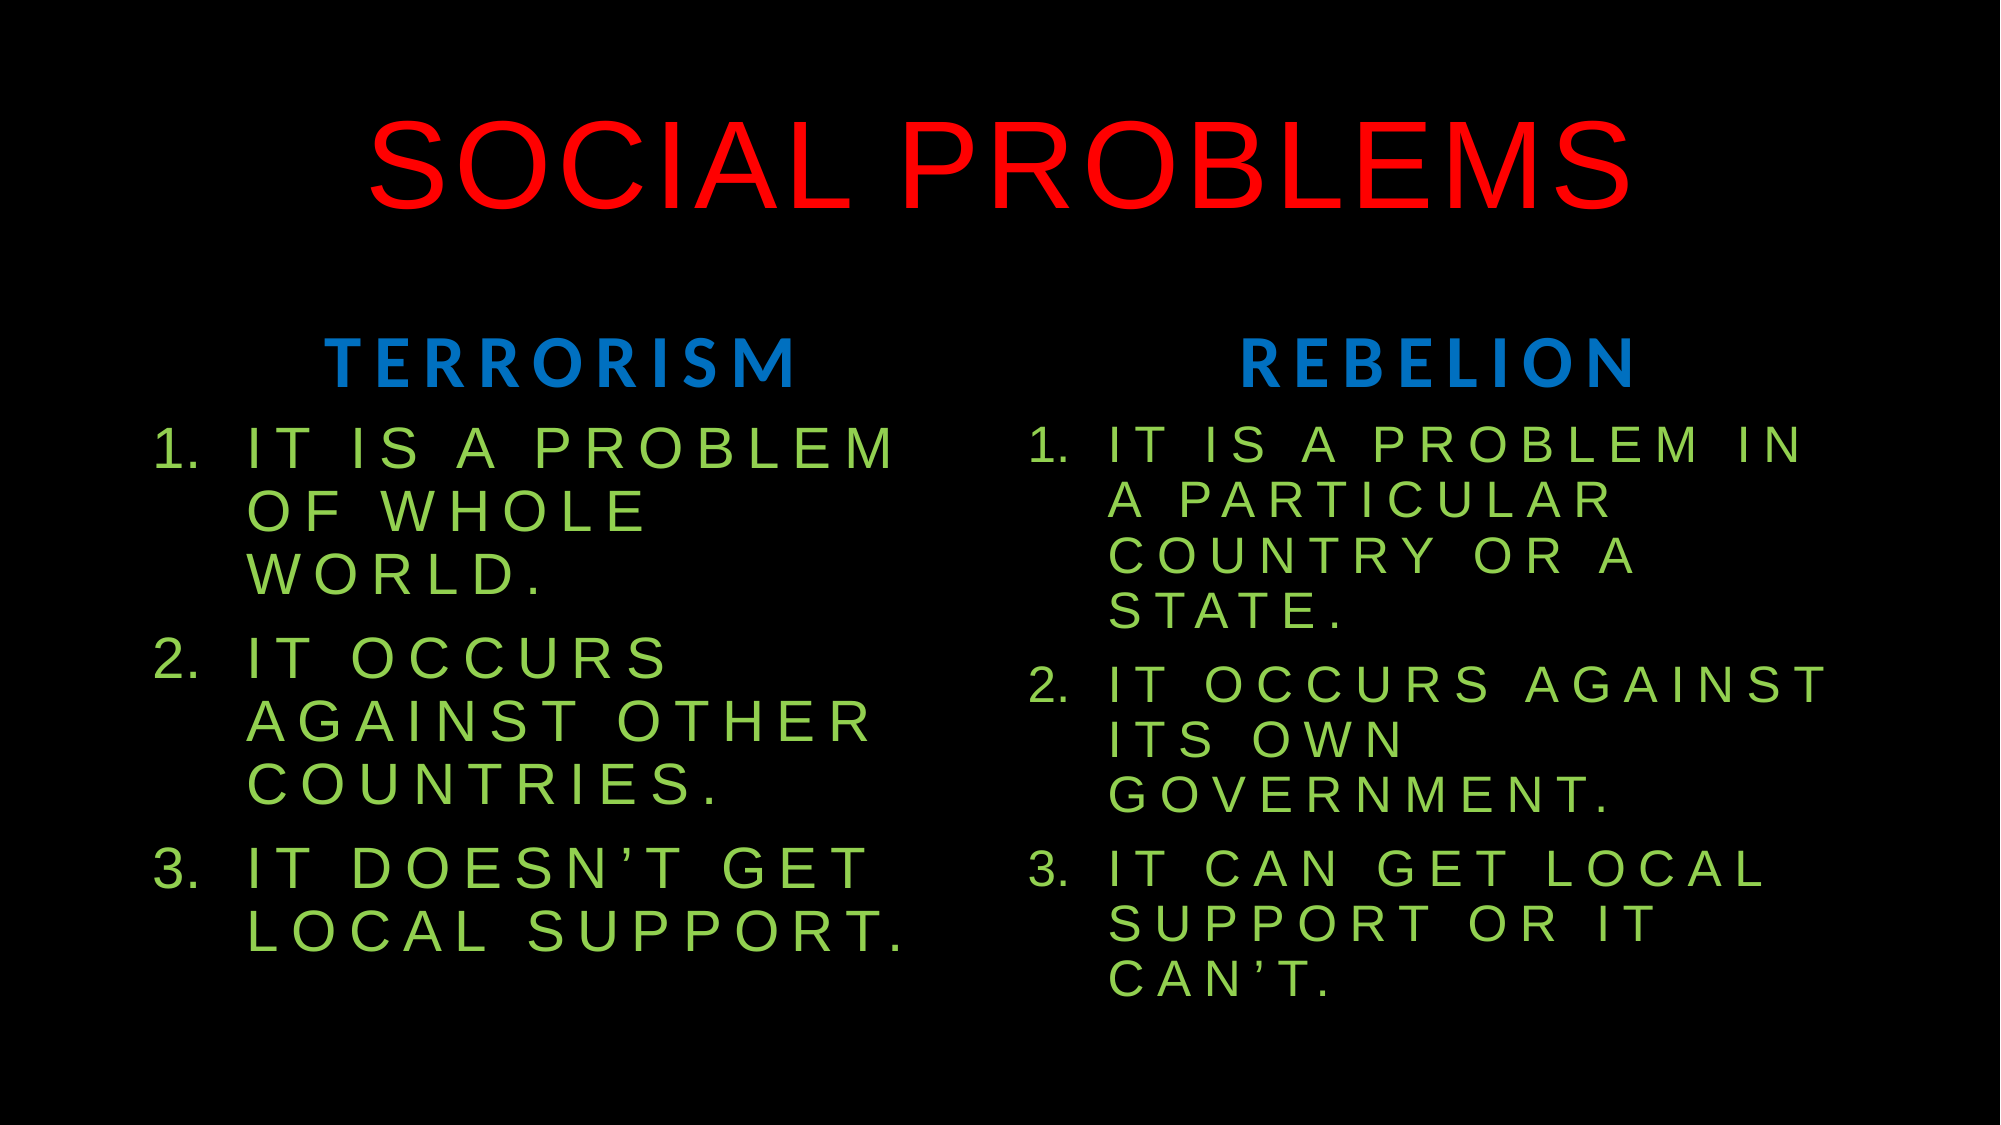

# SOCIAL PROBLEMS
TERRORISM
REBELION
IT IS A PROBLEM OF WHOLE WORLD.
IT OCCURS AGAINST OTHER COUNTRIES.
IT DOESN’T GET LOCAL SUPPORT.

IT IS A PROBLEM IN A PARTICULAR COUNTRY OR A STATE.
IT OCCURS AGAINST ITS OWN GOVERNMENT.
IT CAN GET LOCAL SUPPORT OR IT CAN’T.